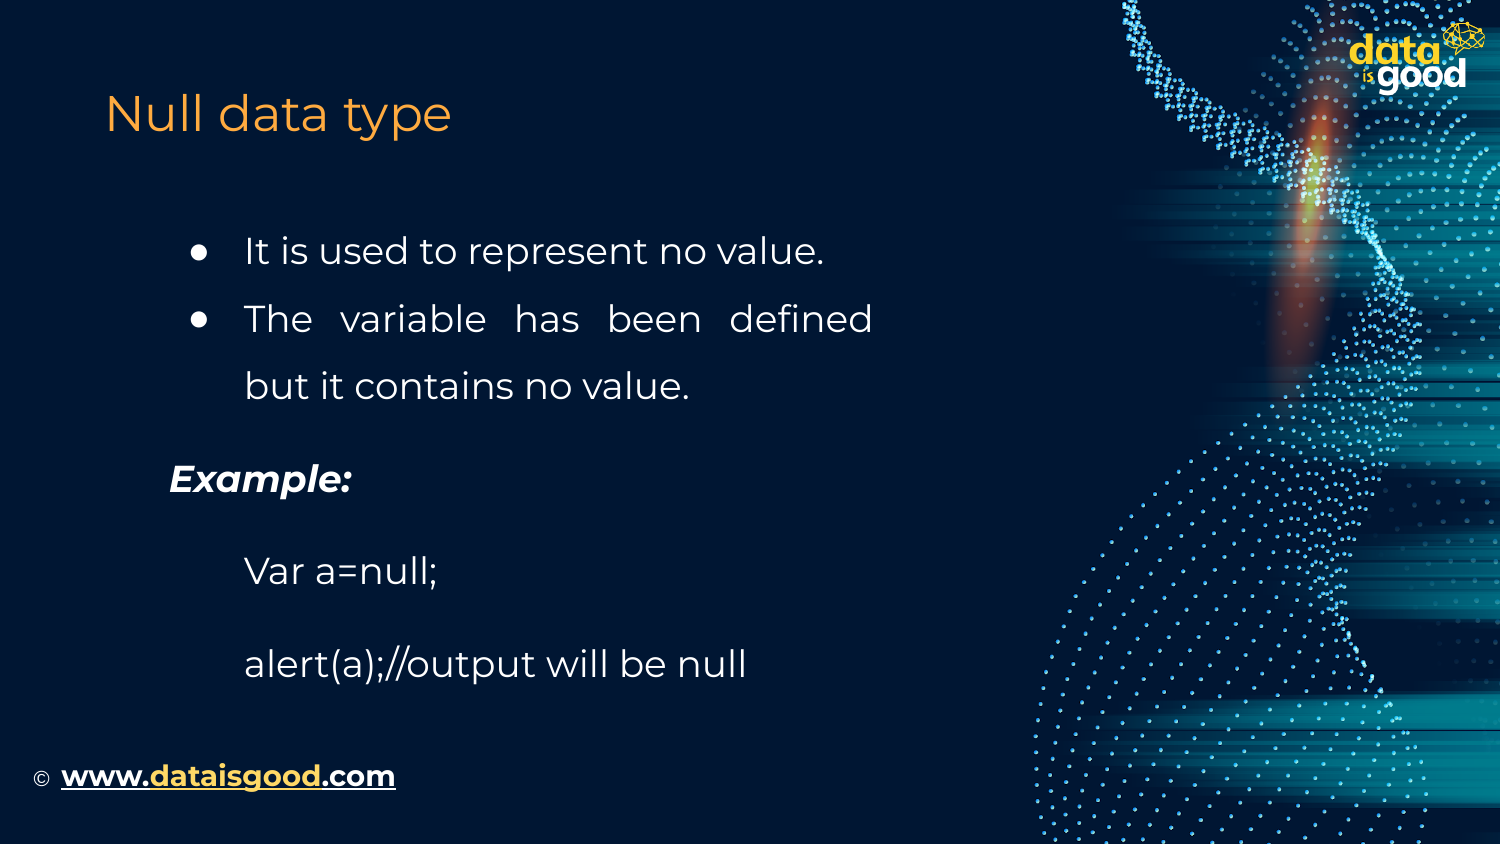

# Null data type
It is used to represent no value.
The variable has been defined but it contains no value.
Example:
Var a=null;
alert(a);//output will be null